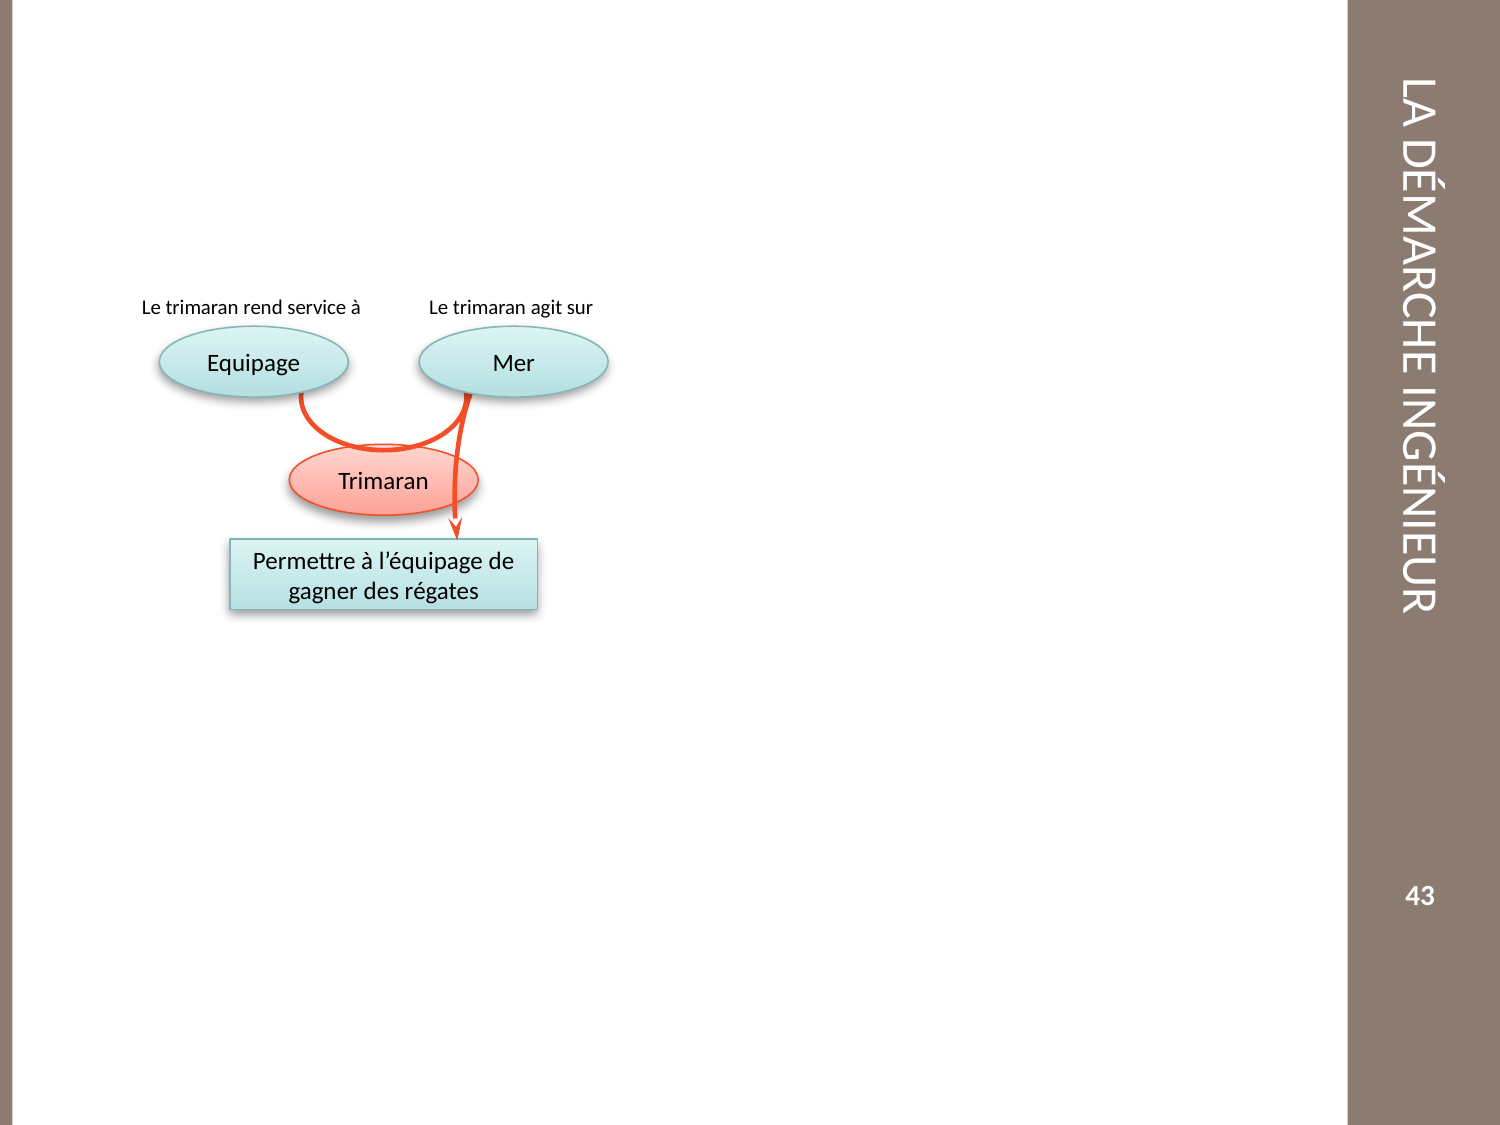

Le trimaran rend service à
Le trimaran agit sur
Equipage
Mer

Trimaran
Permettre à l’équipage de gagner des régates
43